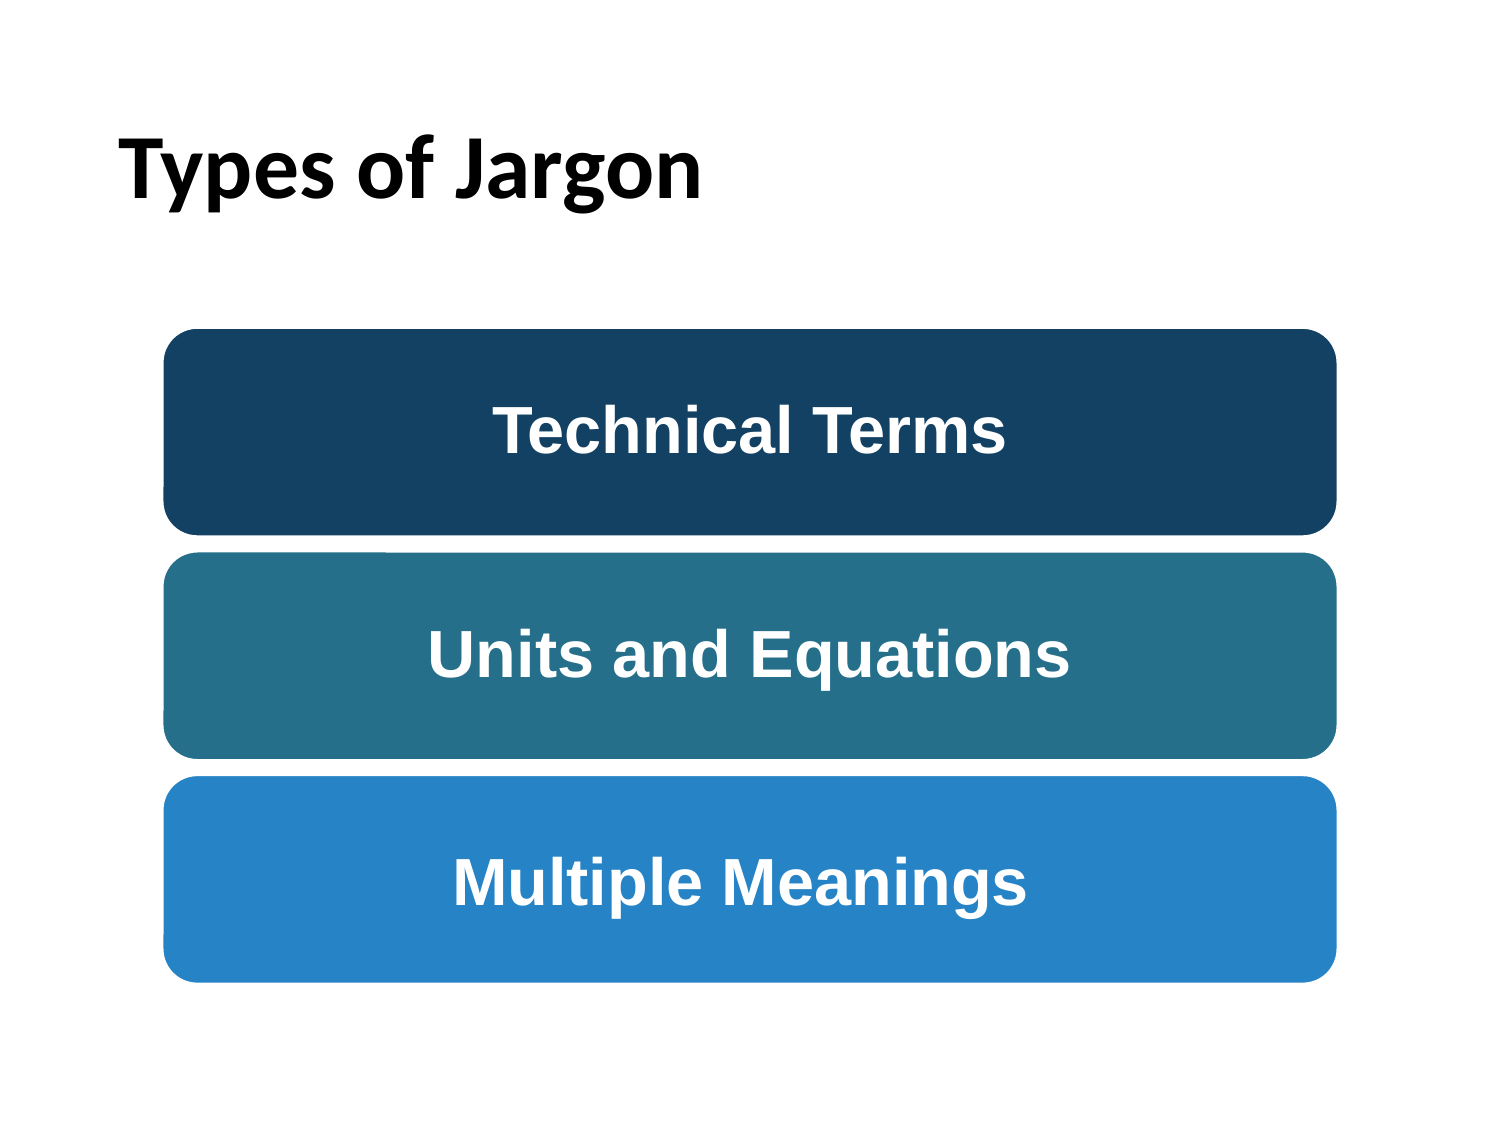

# Types of Jargon

Technical Terms

Units and Equations

Multiple Meanings